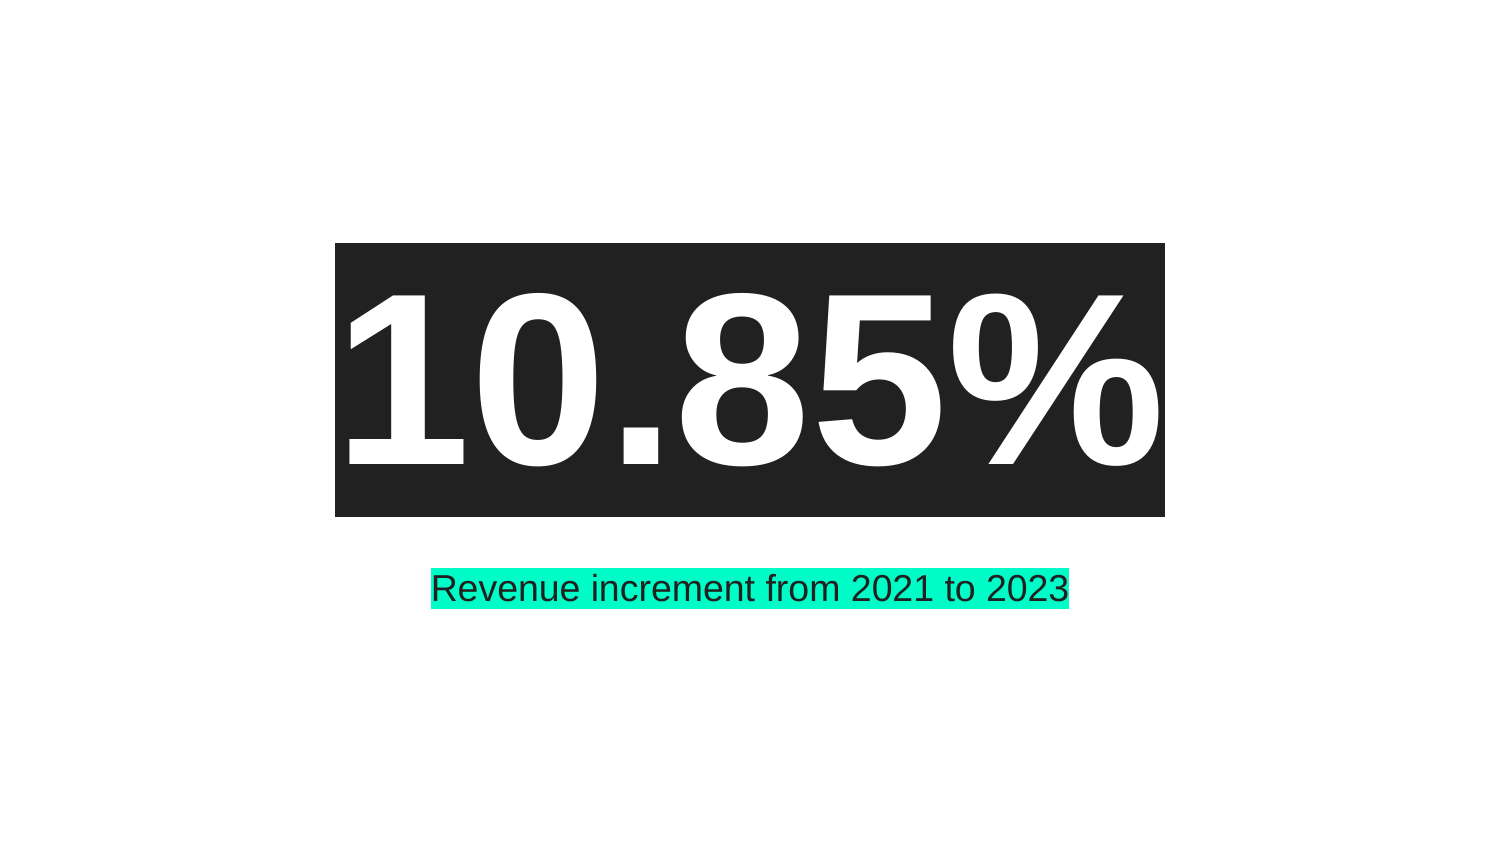

# 10.85%
Revenue increment from 2021 to 2023